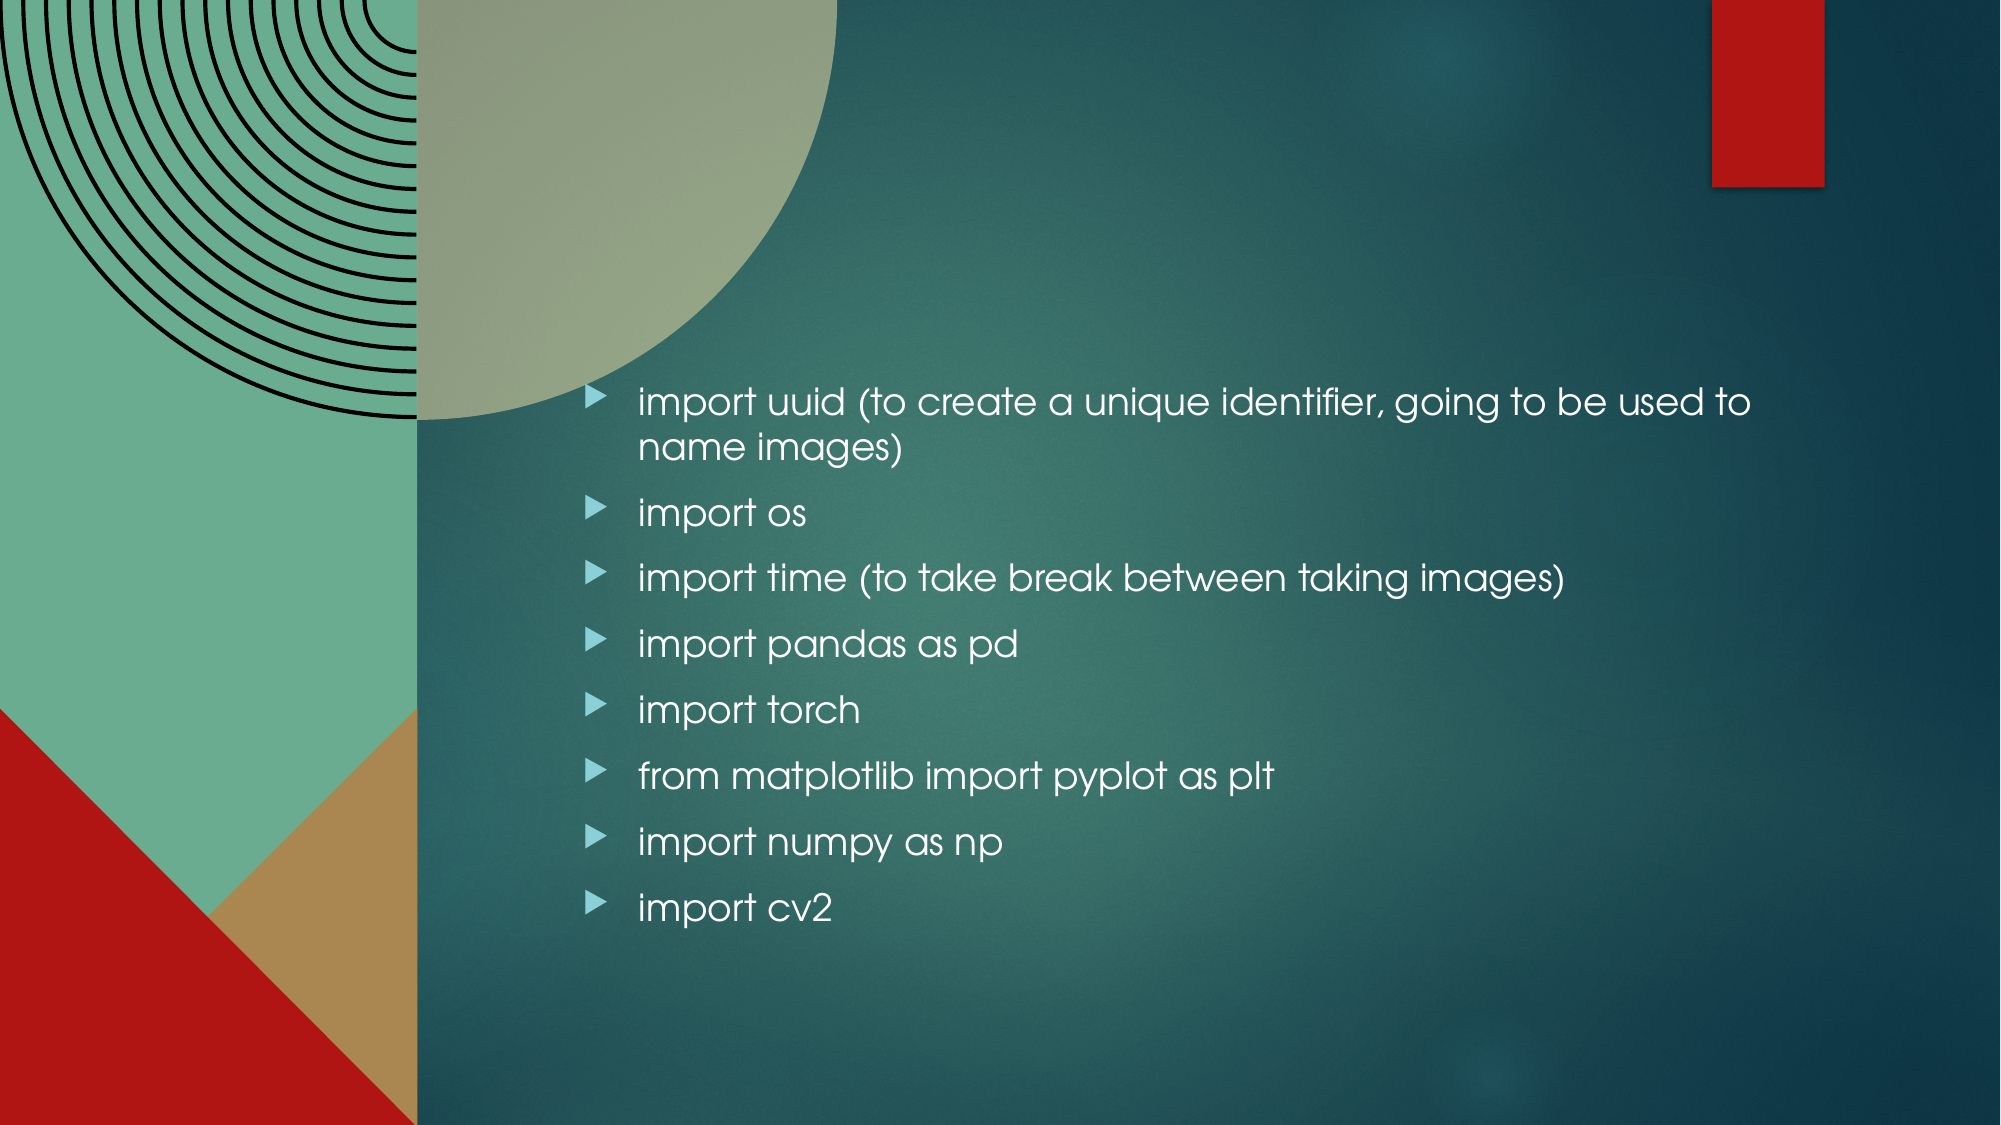

9
import uuid (to create a unique identifier, going to be used to name images)
import os
import time (to take break between taking images)
import pandas as pd
import torch
from matplotlib import pyplot as plt
import numpy as np
import cv2